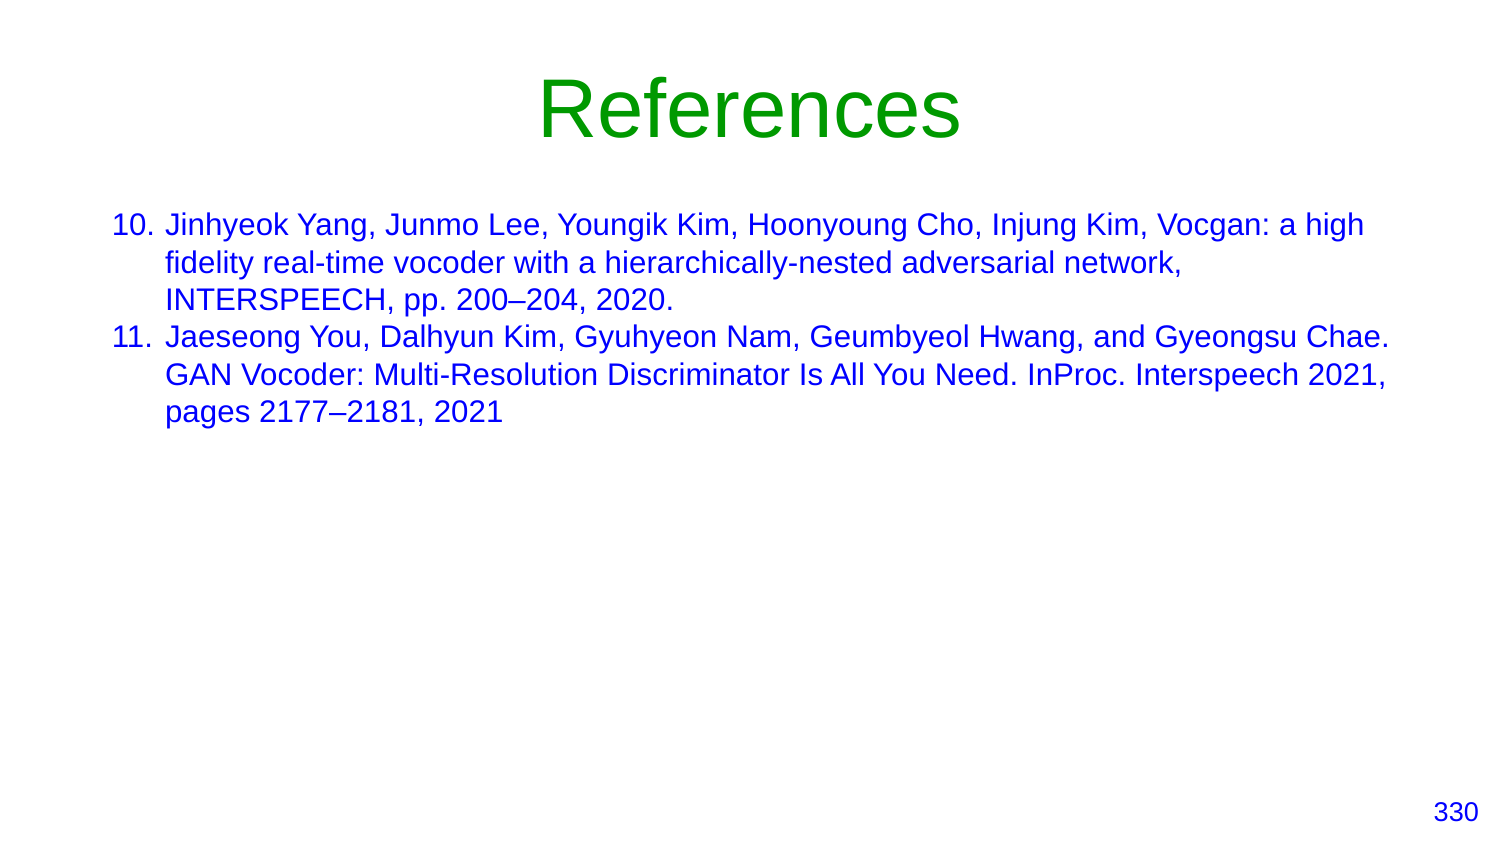

# References
Jinhyeok Yang, Junmo Lee, Youngik Kim, Hoonyoung Cho, Injung Kim, Vocgan: a high fidelity real-time vocoder with a hierarchically-nested adversarial network, INTERSPEECH, pp. 200–204, 2020.
Jaeseong You, Dalhyun Kim, Gyuhyeon Nam, Geumbyeol Hwang, and Gyeongsu Chae.  GAN Vocoder: Multi-Resolution Discriminator Is All You Need. InProc. Interspeech 2021, pages 2177–2181, 2021
330